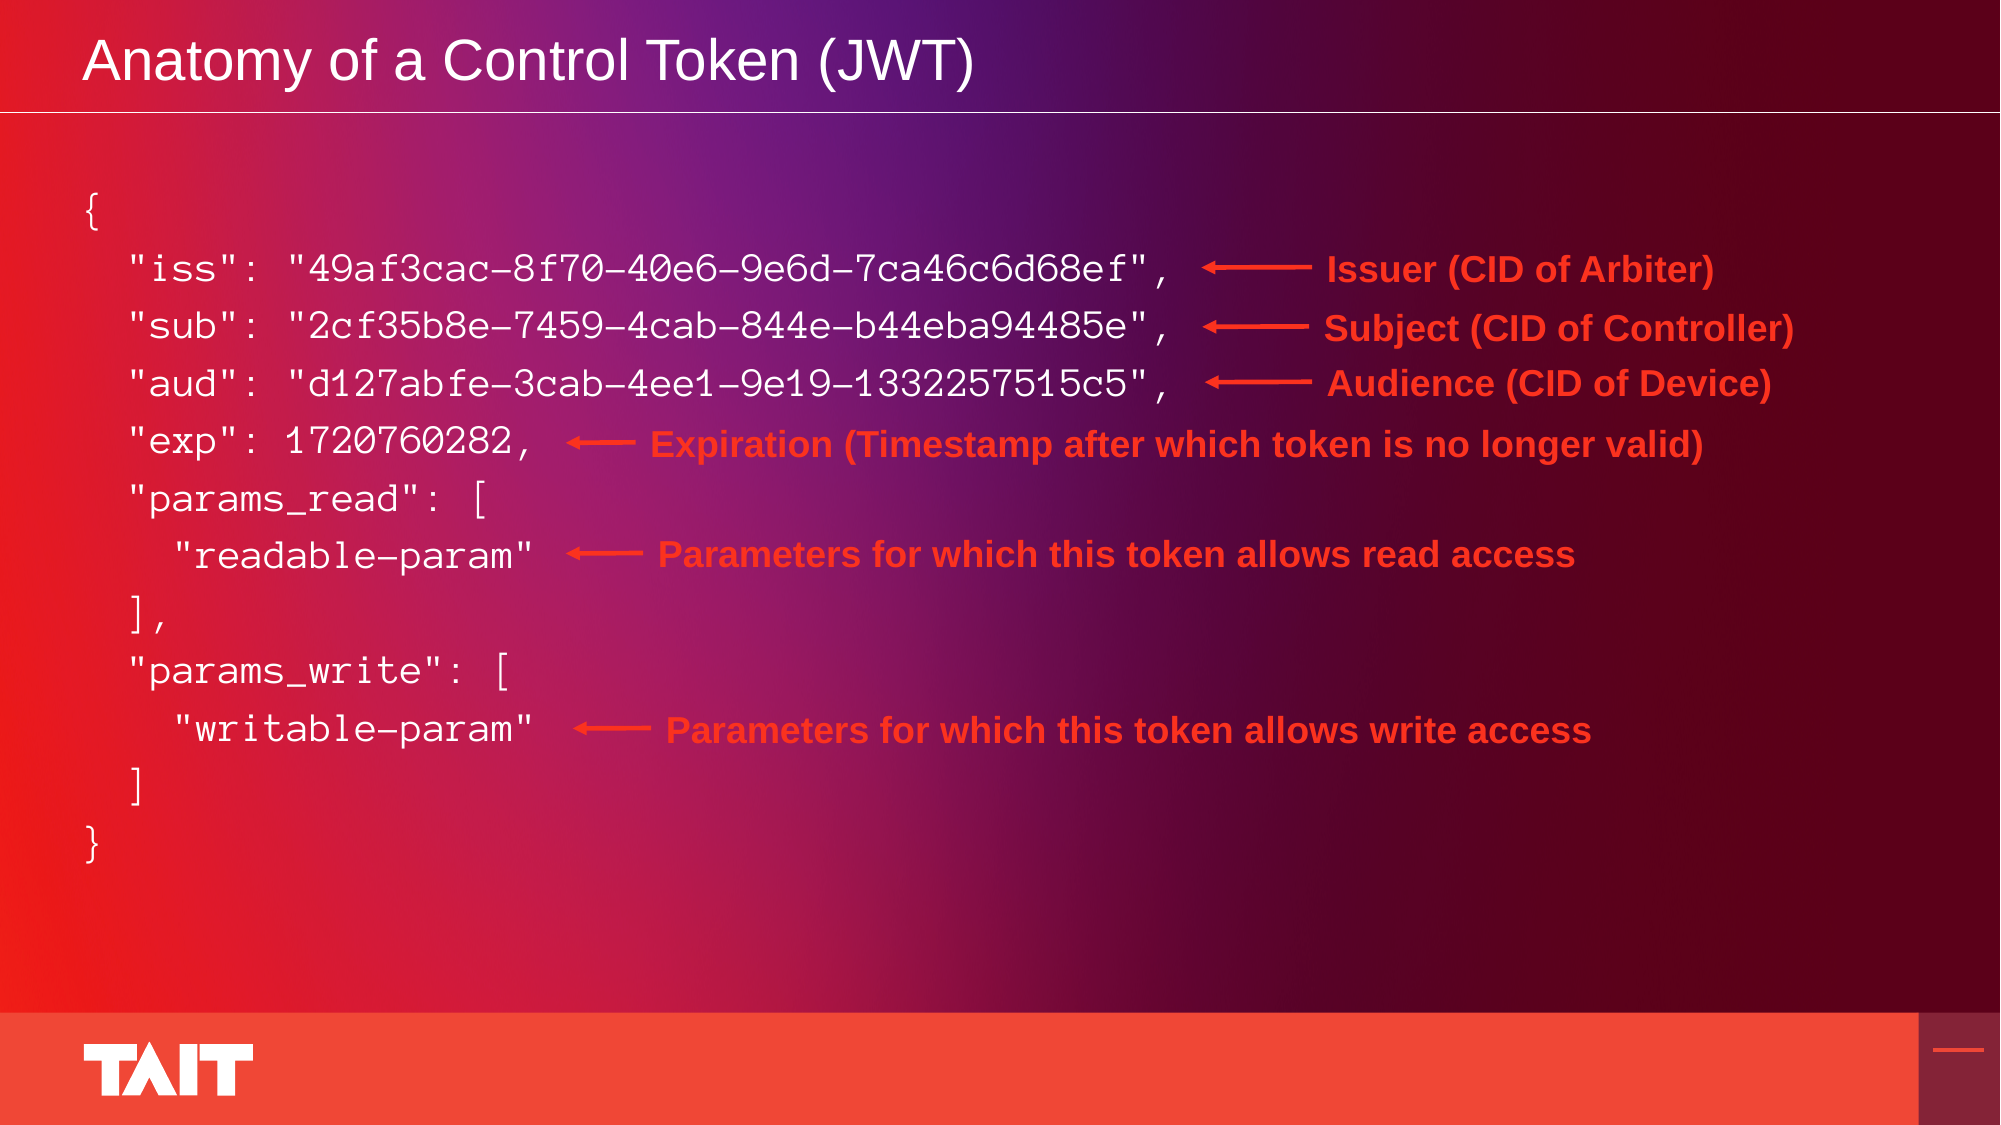

# Anatomy of a Control Token (JWT)
{
  "iss": "49af3cac-8f70-40e6-9e6d-7ca46c6d68ef",
  "sub": "2cf35b8e-7459-4cab-844e-b44eba94485e",
  "aud": "d127abfe-3cab-4ee1-9e19-1332257515c5",
  "exp": 1720760282,
  "params_read": [
    "readable-param"
  ],
  "params_write": [
    "writable-param"
  ]
}
Issuer (CID of Arbiter)
Subject (CID of Controller)
Audience (CID of Device)
Expiration (Timestamp after which token is no longer valid)
Parameters for which this token allows read access
Parameters for which this token allows write access